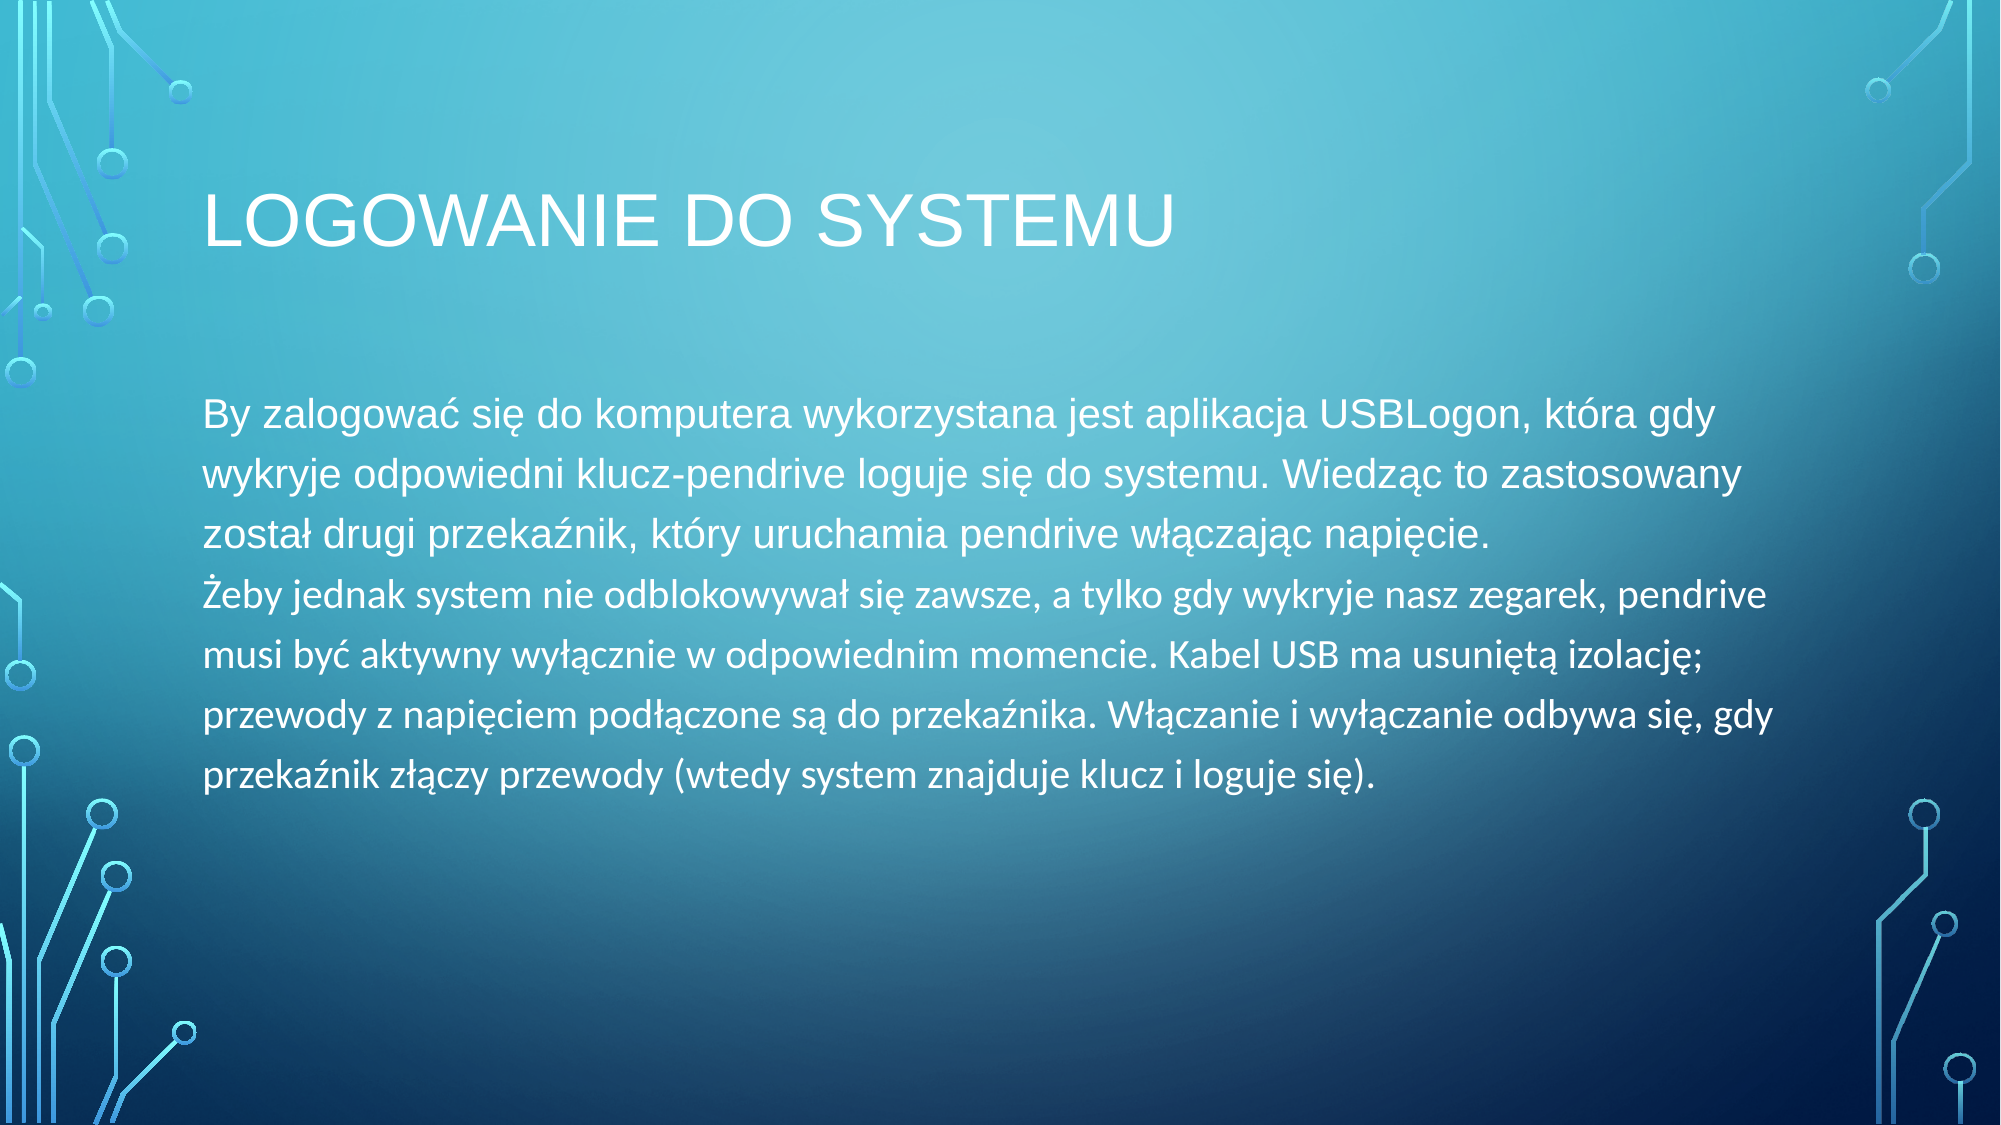

# Logowanie do systemu
By zalogować się do komputera wykorzystana jest aplikacja USBLogon, która gdy wykryje odpowiedni klucz-pendrive loguje się do systemu. Wiedząc to zastosowany został drugi przekaźnik, który uruchamia pendrive włączając napięcie.
Żeby jednak system nie odblokowywał się zawsze, a tylko gdy wykryje nasz zegarek, pendrive musi być aktywny wyłącznie w odpowiednim momencie. Kabel USB ma usuniętą izolację; przewody z napięciem podłączone są do przekaźnika. Włączanie i wyłączanie odbywa się, gdy przekaźnik złączy przewody (wtedy system znajduje klucz i loguje się).